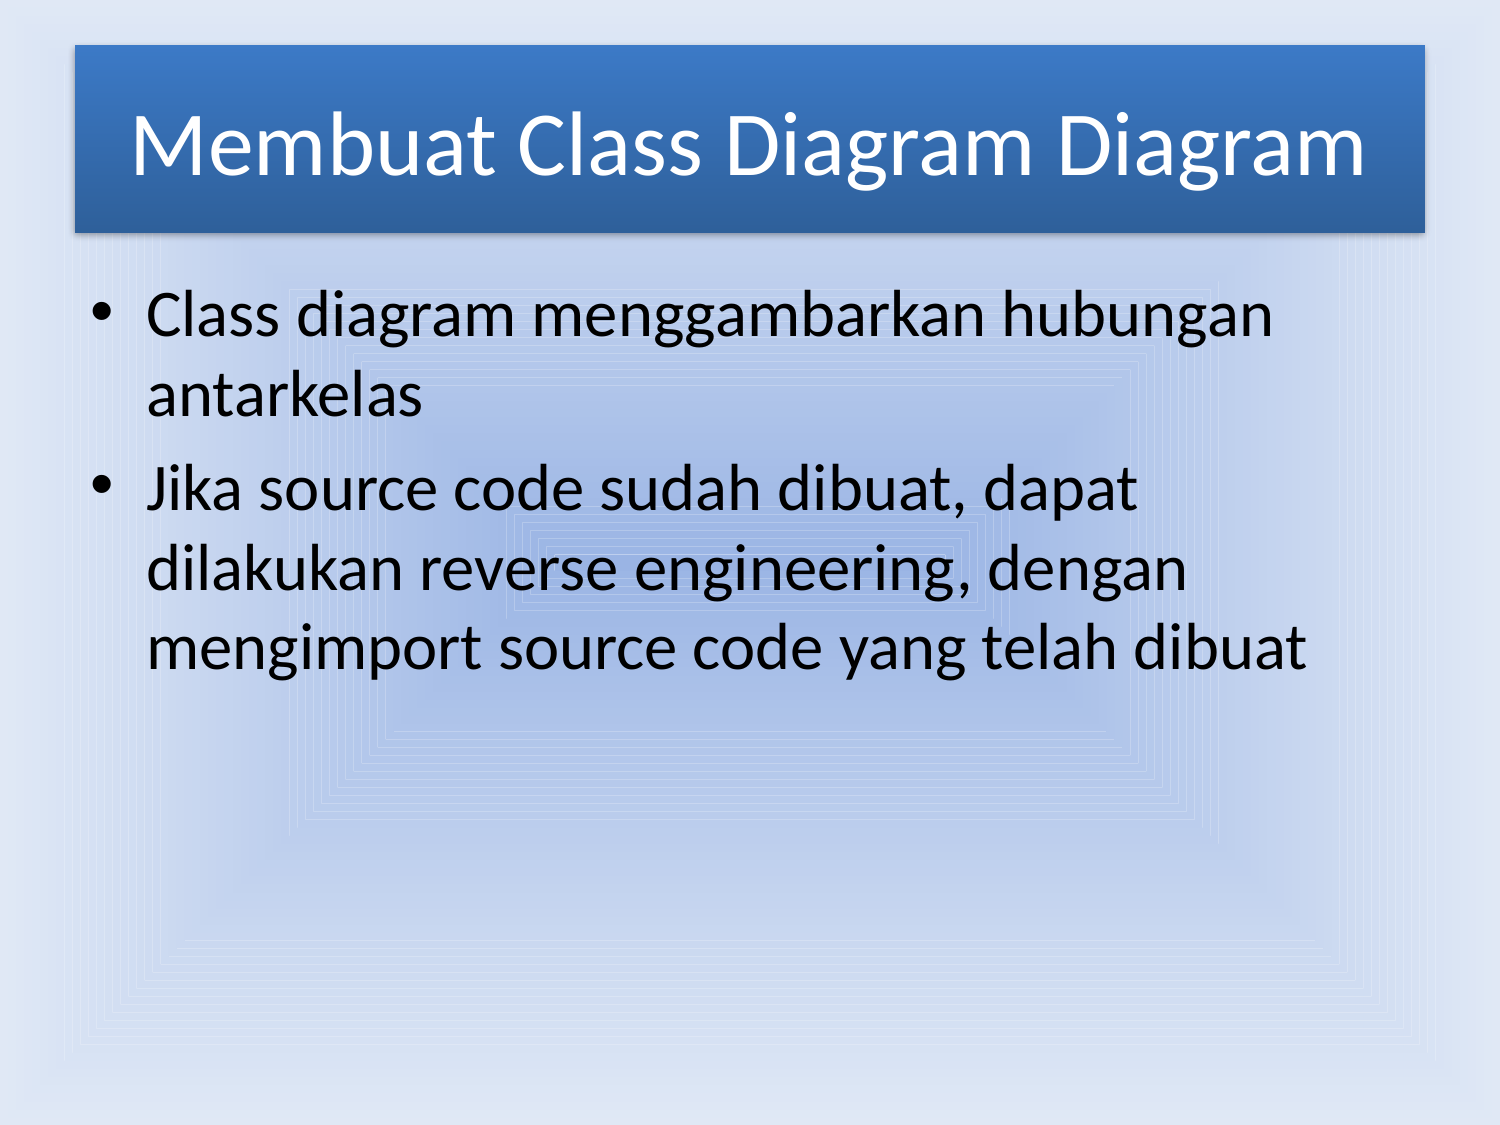

# Membuat Class Diagram Diagram
Class diagram menggambarkan hubungan antarkelas
Jika source code sudah dibuat, dapat dilakukan reverse engineering, dengan mengimport source code yang telah dibuat